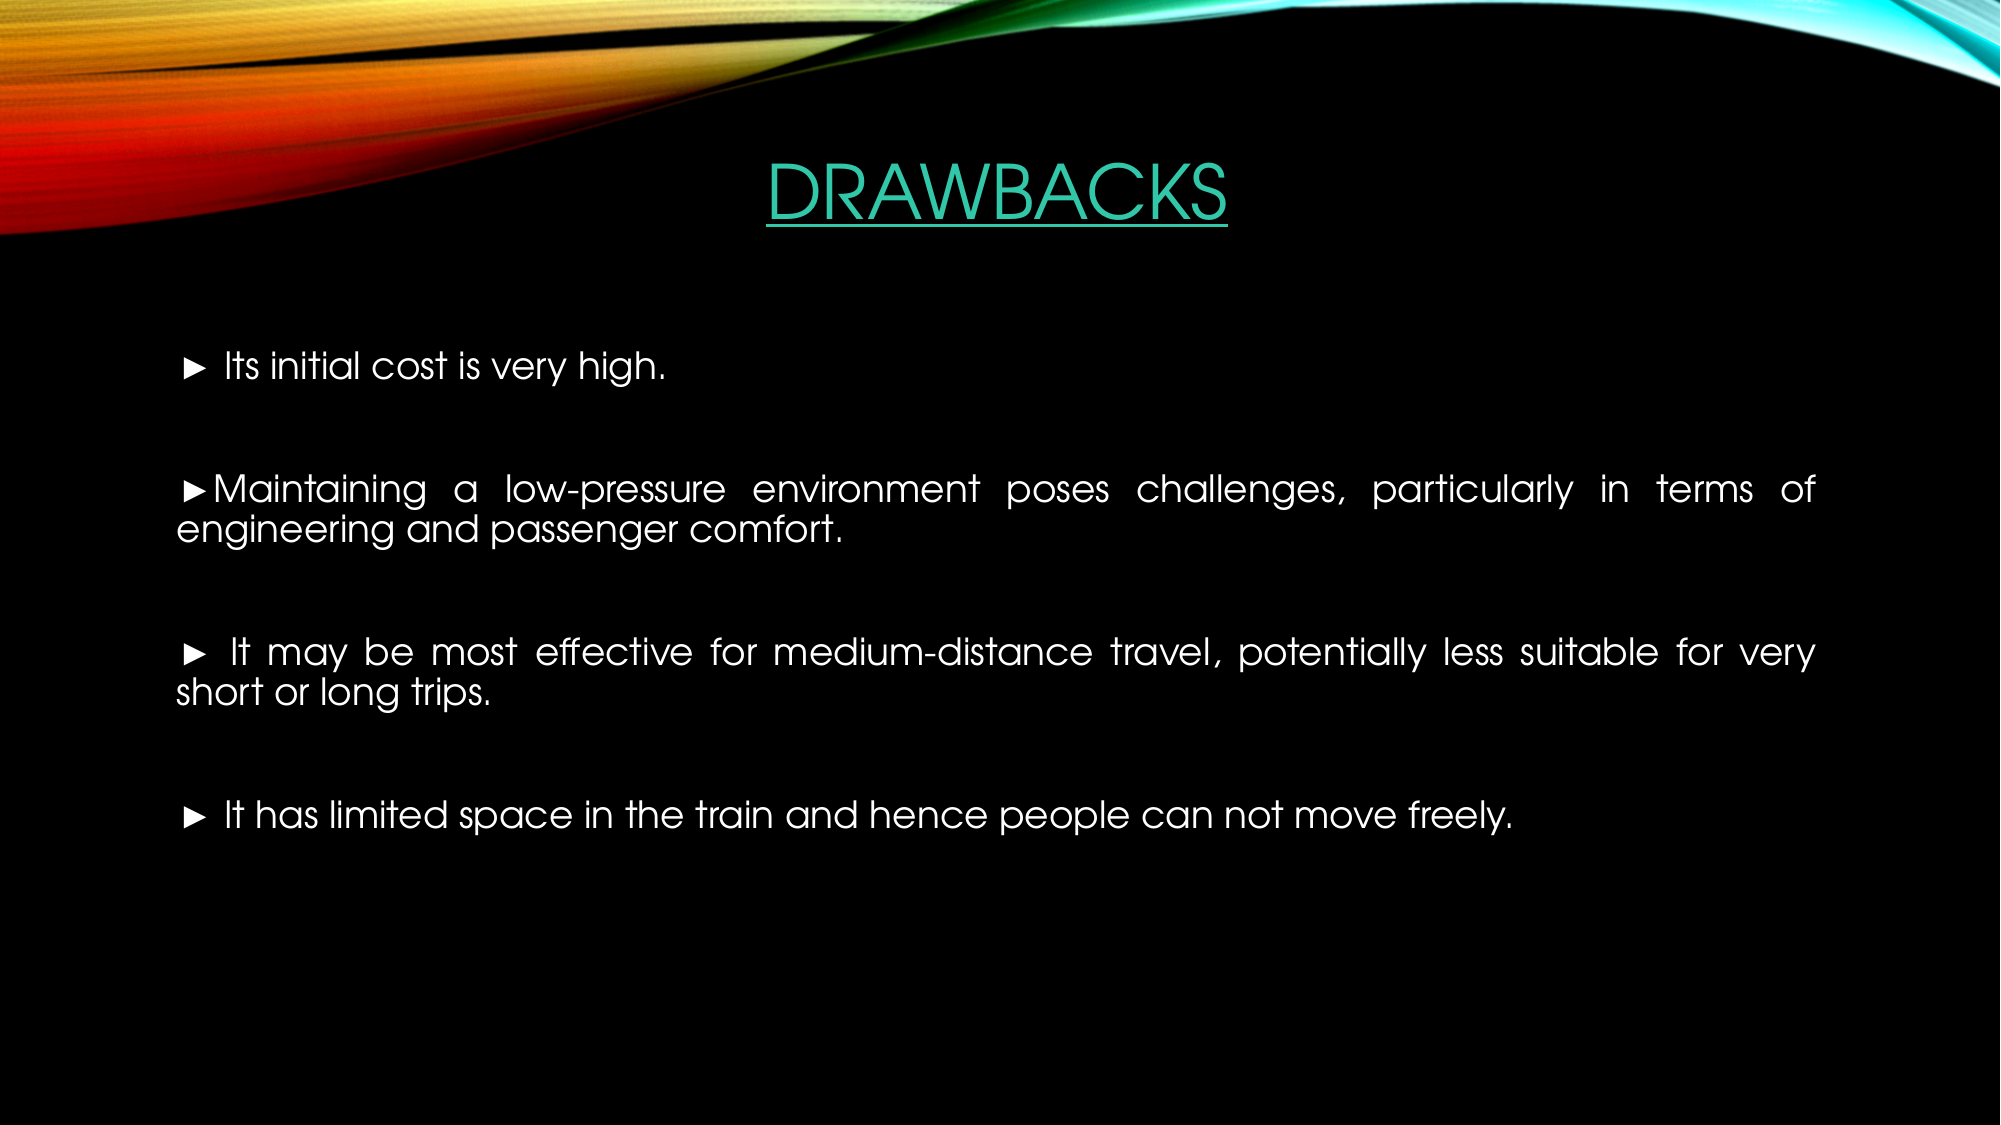

# DRawbacks
► Its initial cost is very high.

►Maintaining a low-pressure environment poses challenges, particularly in terms of engineering and passenger comfort.

► It may be most effective for medium-distance travel, potentially less suitable for very short or long trips.

► It has limited space in the train and hence people can not move freely.